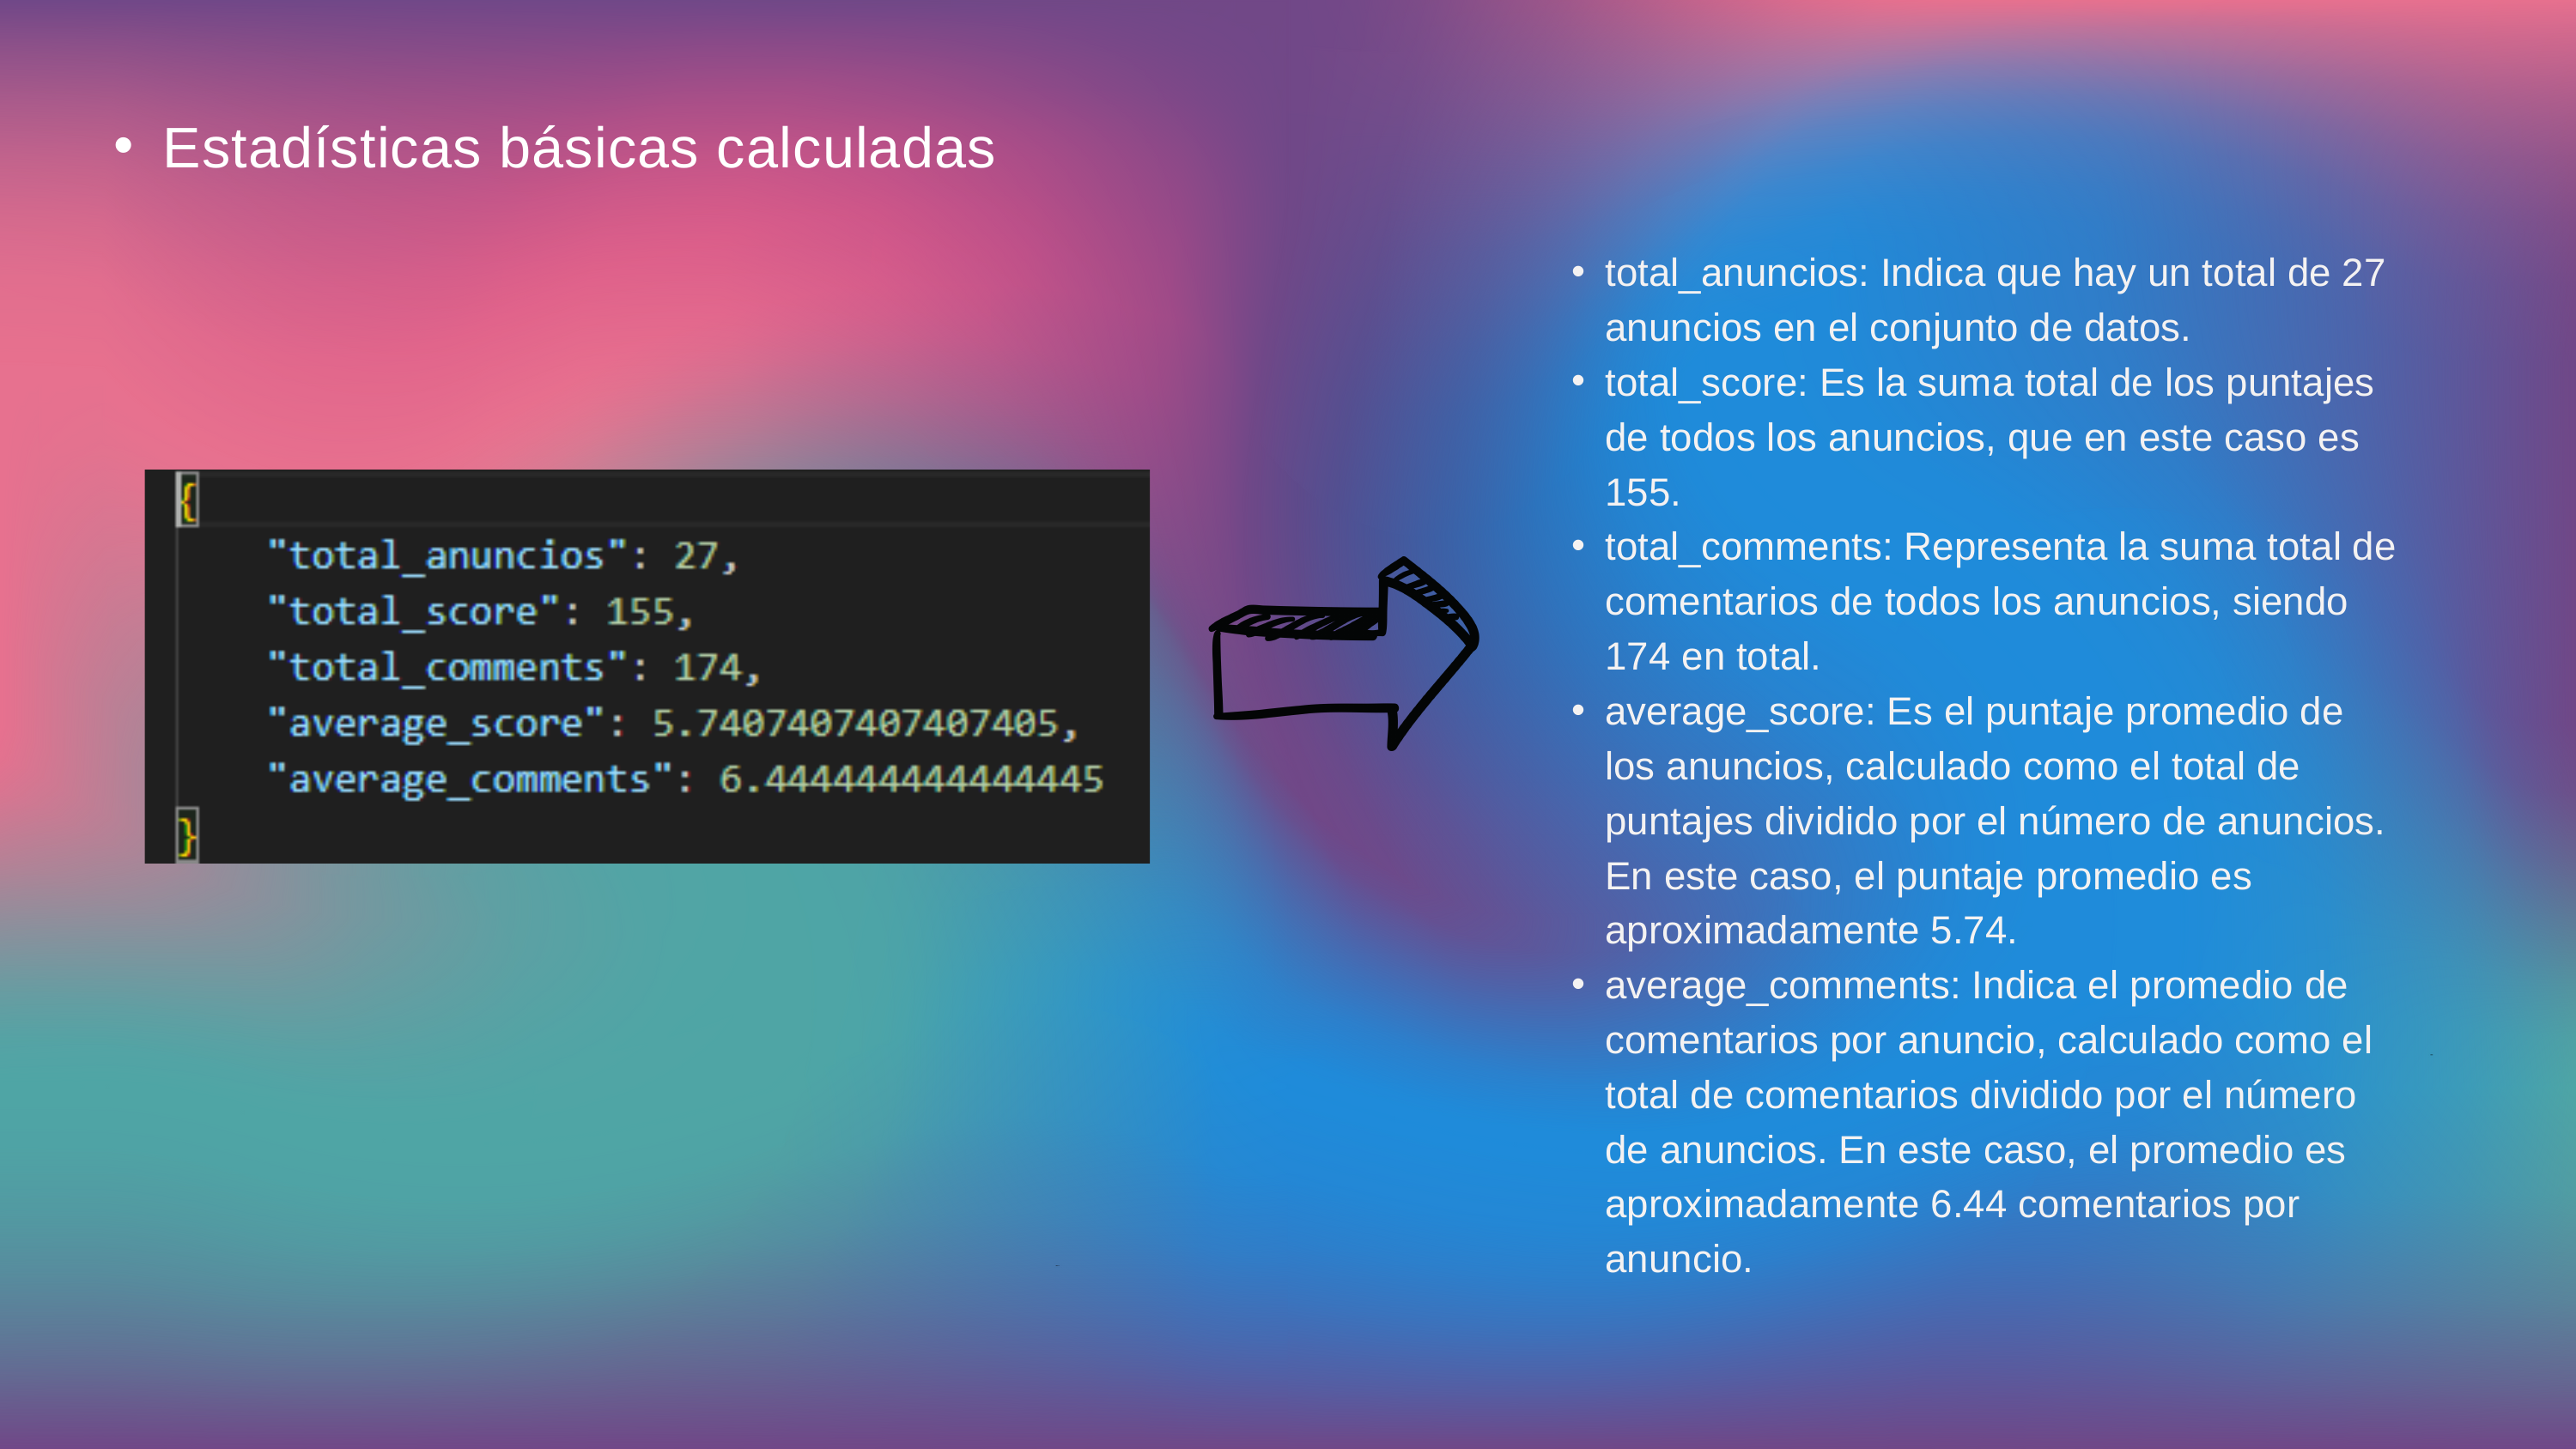

Estadísticas básicas calculadas

total_anuncios: Indica que hay un total de 27 anuncios en el conjunto de datos.
total_score: Es la suma total de los puntajes de todos los anuncios, que en este caso es 155.
total_comments: Representa la suma total de comentarios de todos los anuncios, siendo 174 en total.
average_score: Es el puntaje promedio de los anuncios, calculado como el total de puntajes dividido por el número de anuncios. En este caso, el puntaje promedio es aproximadamente 5.74.
average_comments: Indica el promedio de comentarios por anuncio, calculado como el total de comentarios dividido por el número de anuncios. En este caso, el promedio es aproximadamente 6.44 comentarios por anuncio.